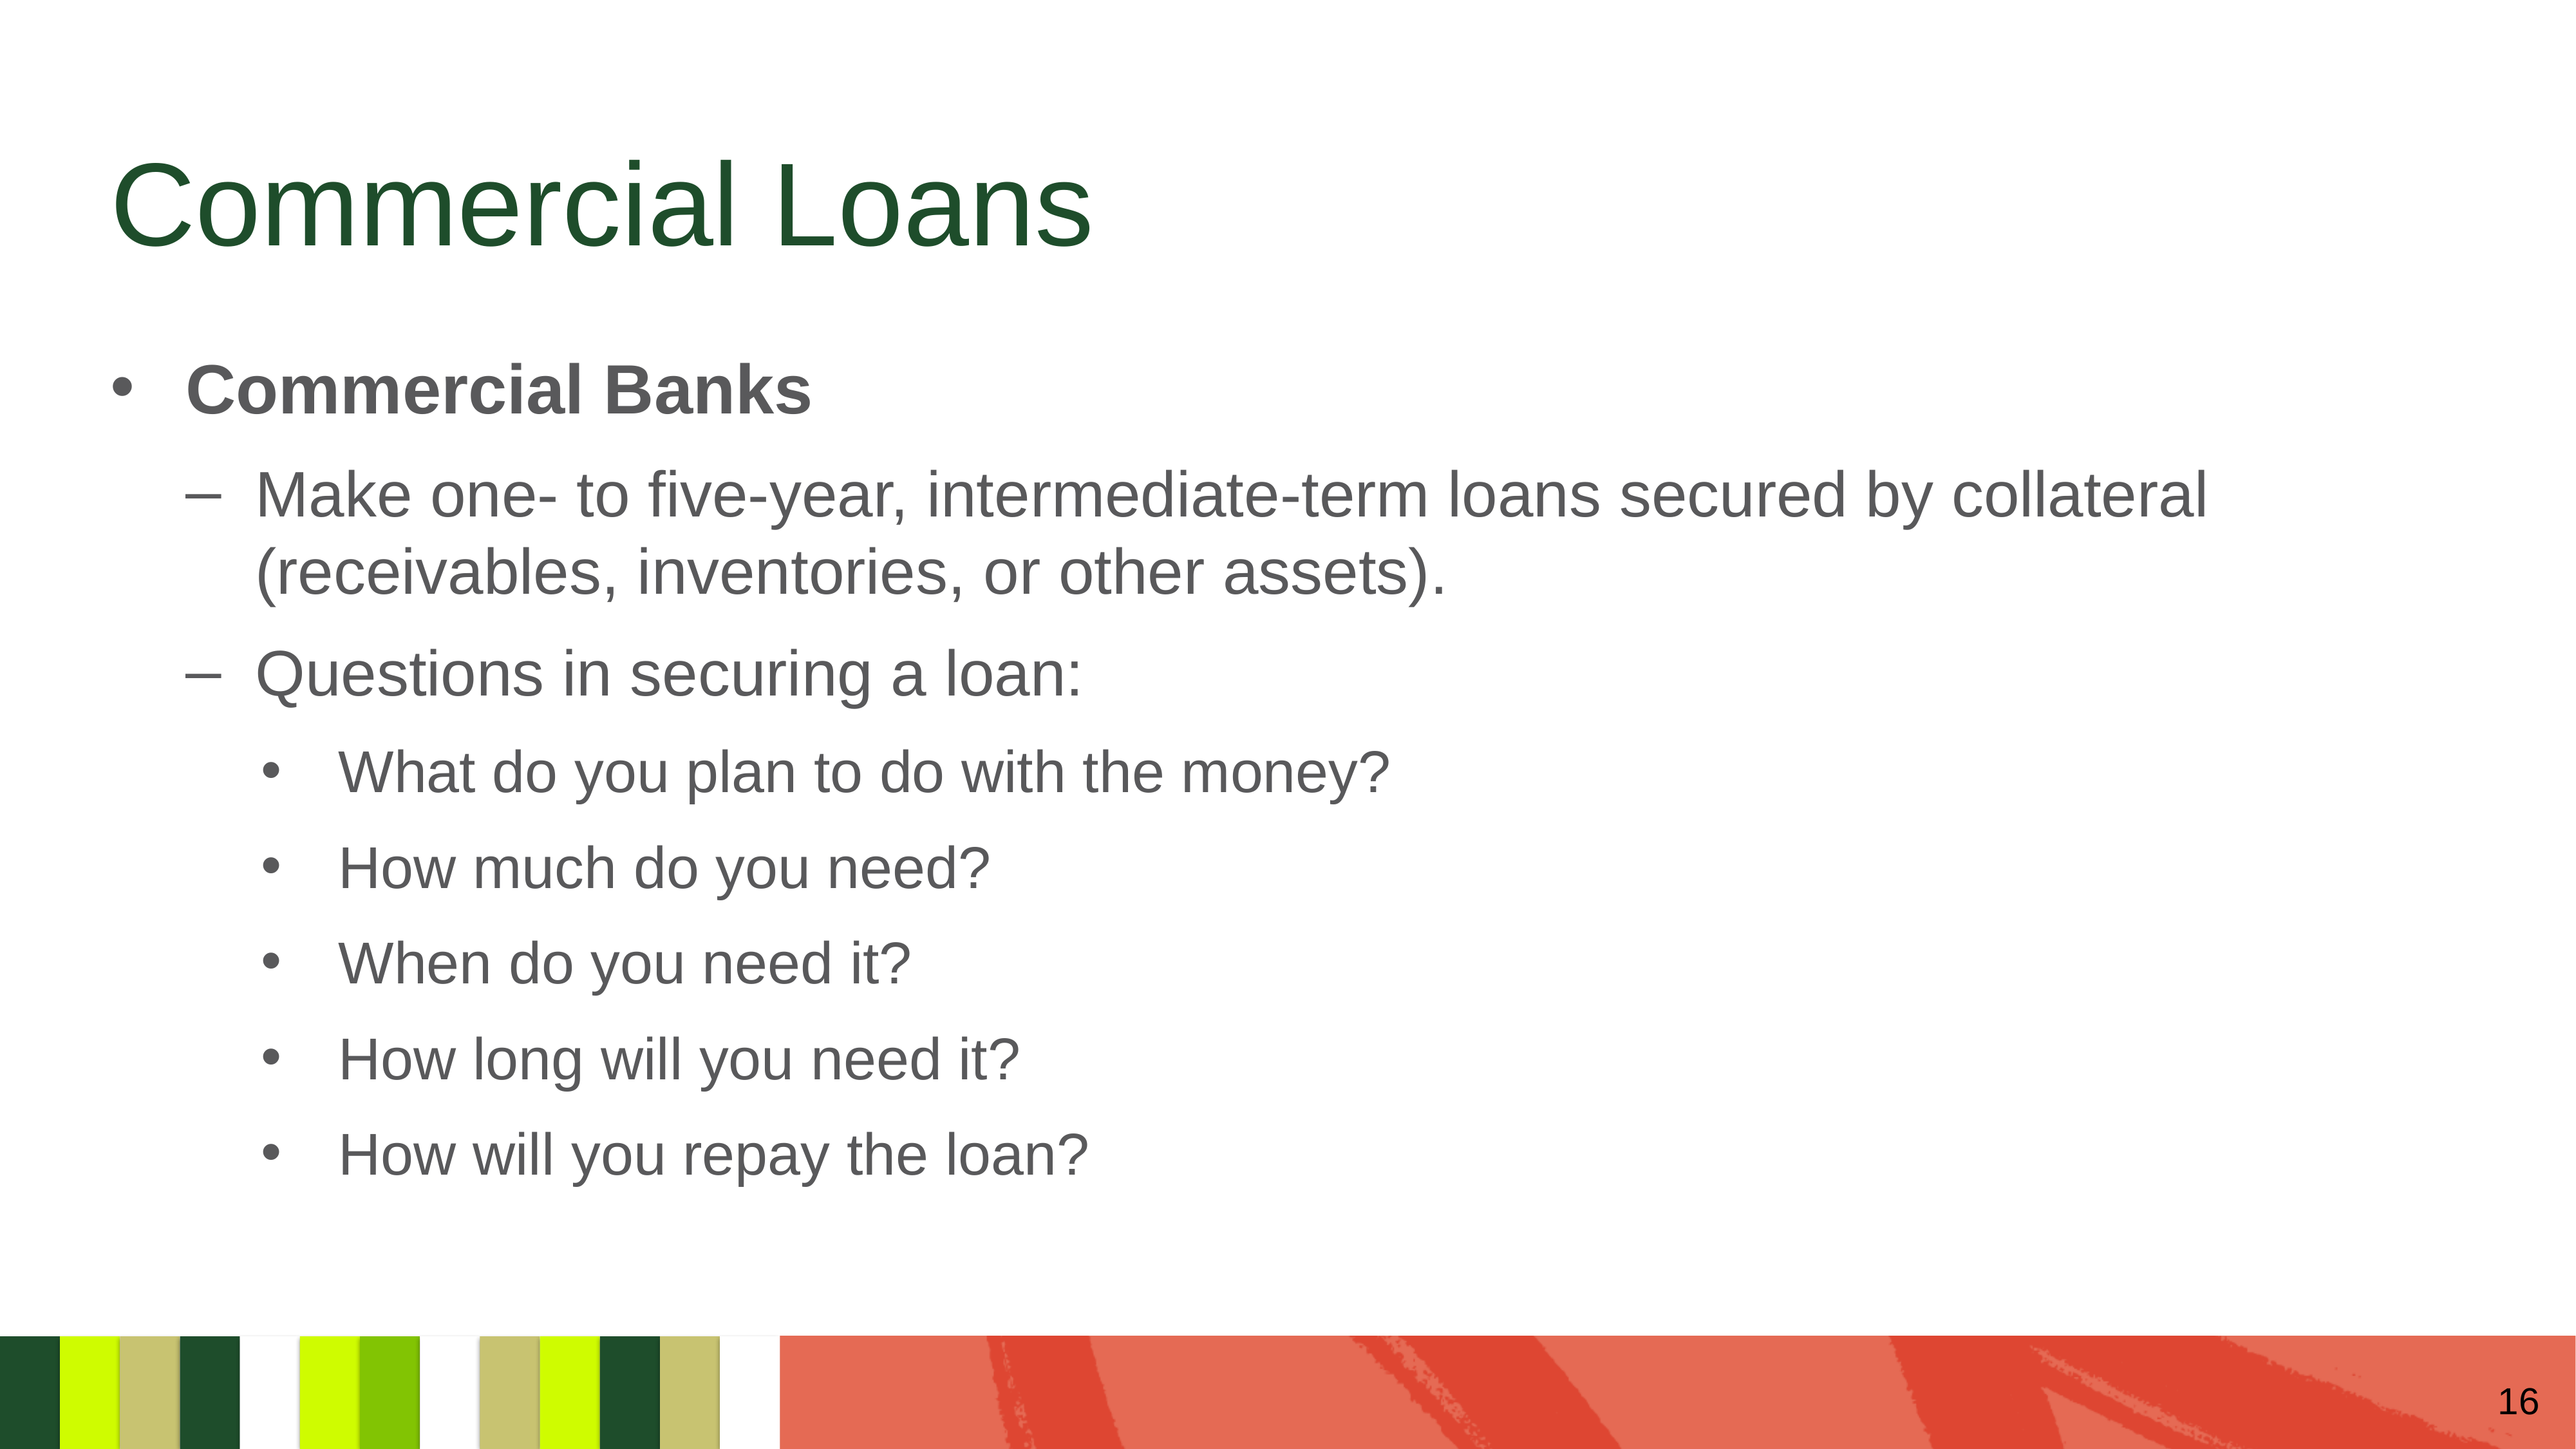

# Commercial Loans
Commercial Banks
Make one- to five-year, intermediate-term loans secured by collateral (receivables, inventories, or other assets).
Questions in securing a loan:
What do you plan to do with the money?
How much do you need?
When do you need it?
How long will you need it?
How will you repay the loan?

16